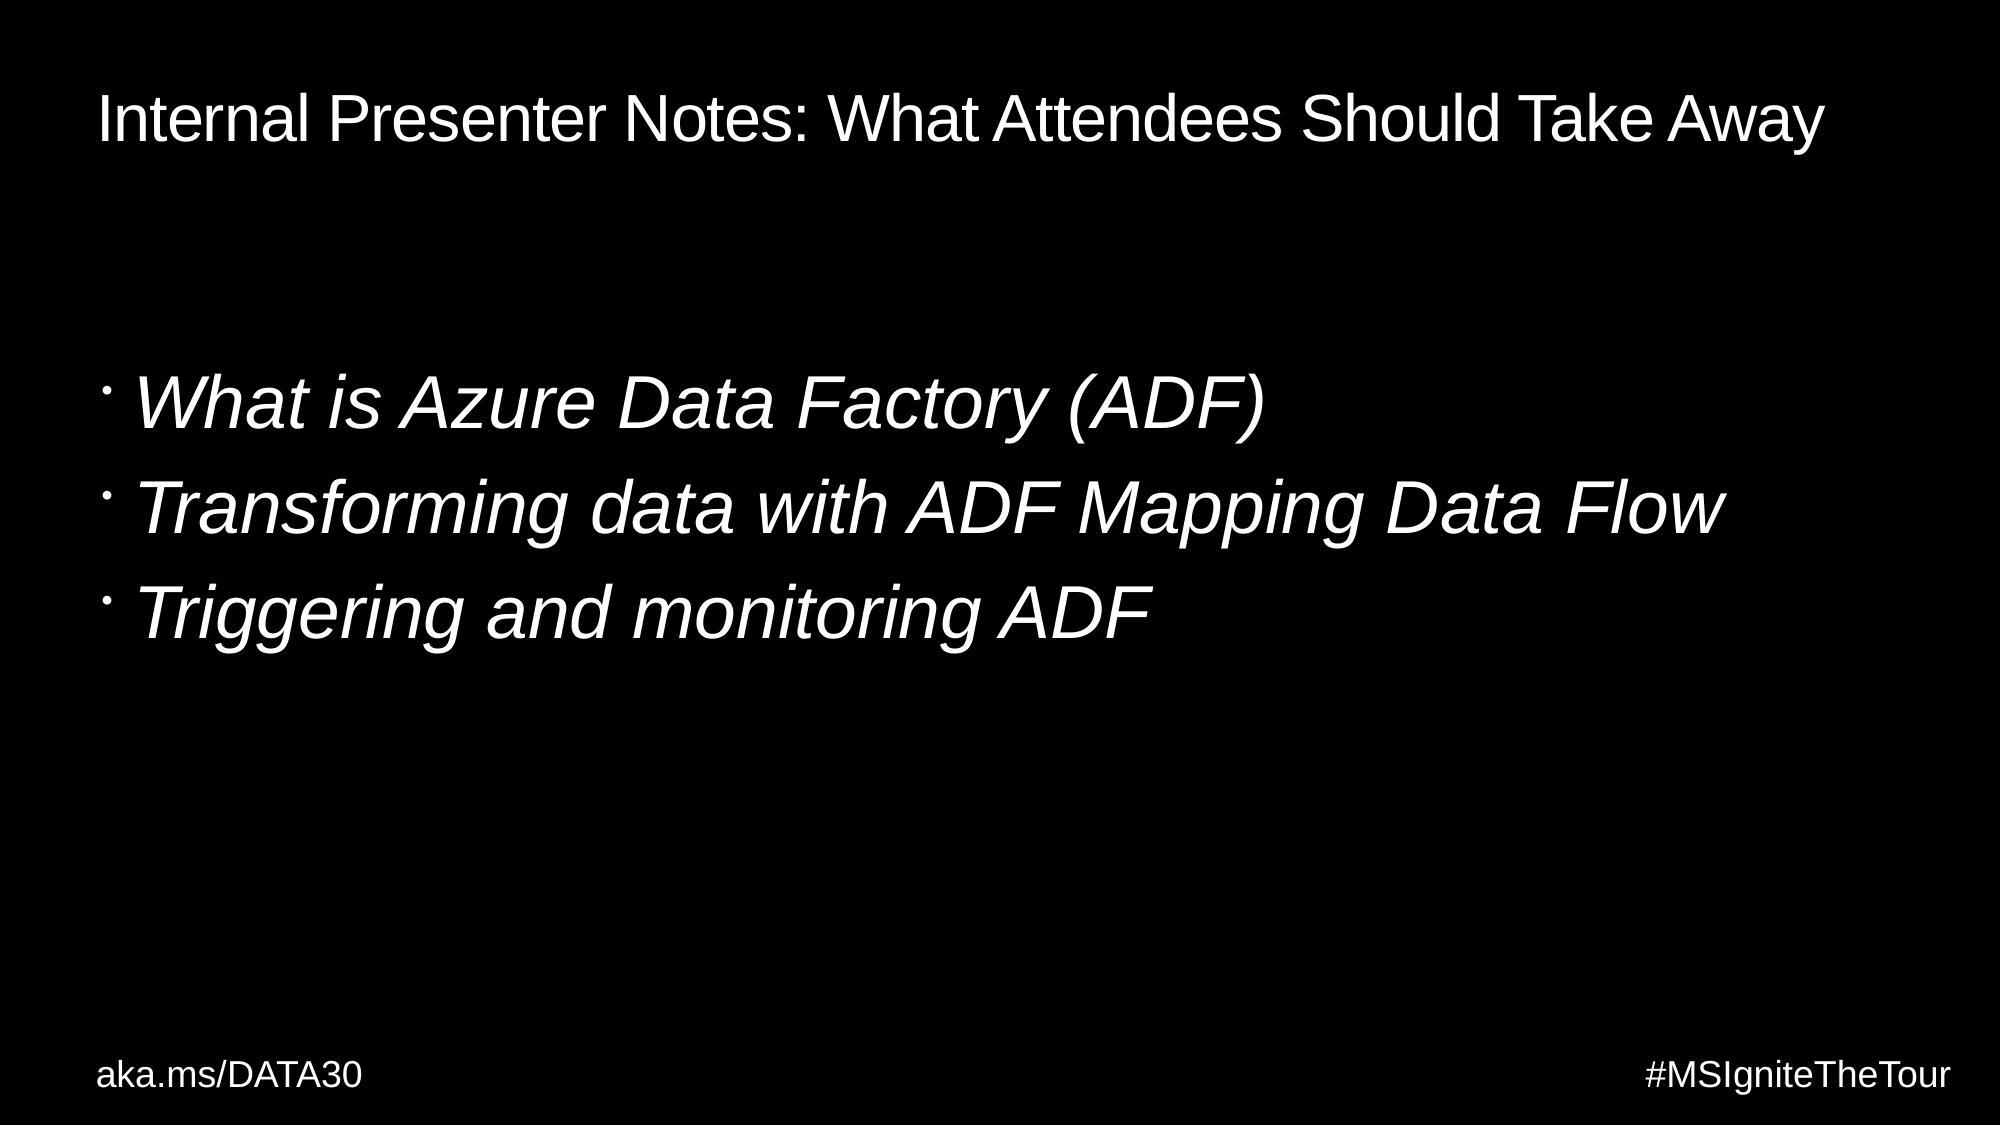

# Internal Presenter Notes: What Attendees Should Take Away

What is Azure Data Factory (ADF)
Transforming data with ADF Mapping Data Flow
Triggering and monitoring ADF